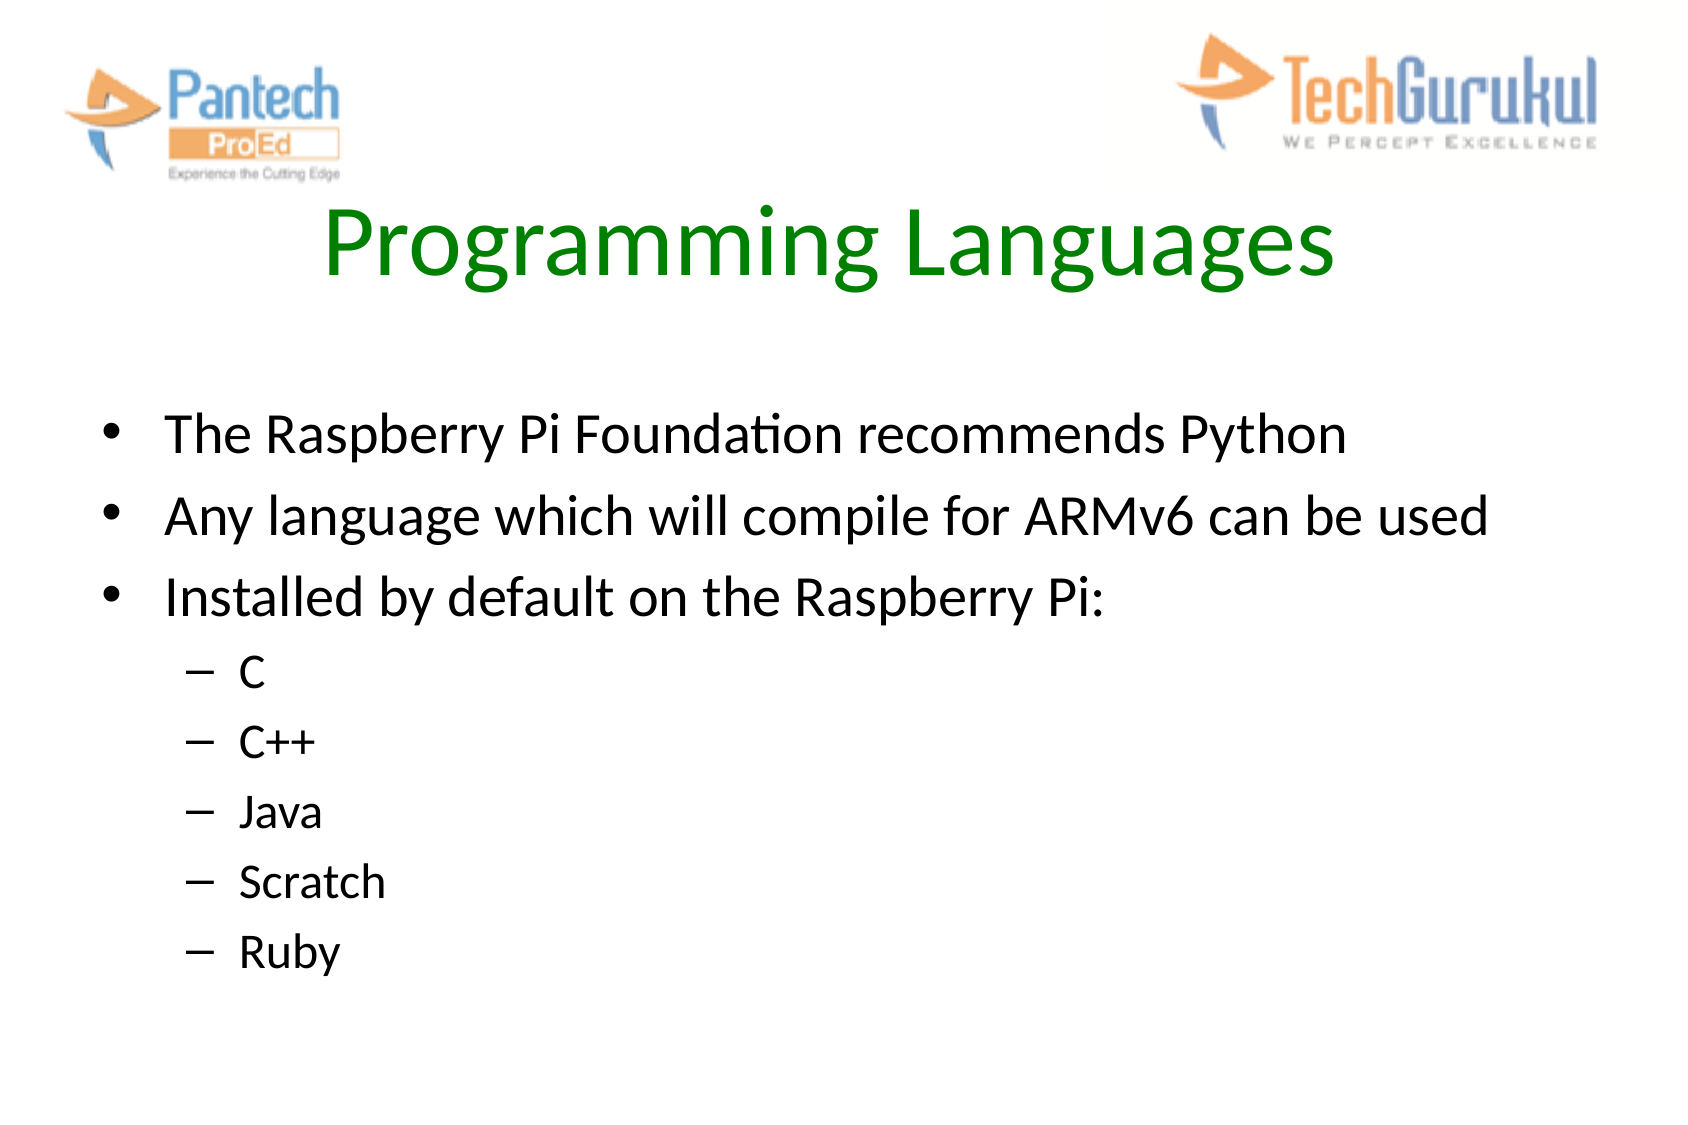

# Programming Languages
The Raspberry Pi Foundation recommends Python
Any language which will compile for ARMv6 can be used
Installed by default on the Raspberry Pi:
C
C++
Java
Scratch
Ruby